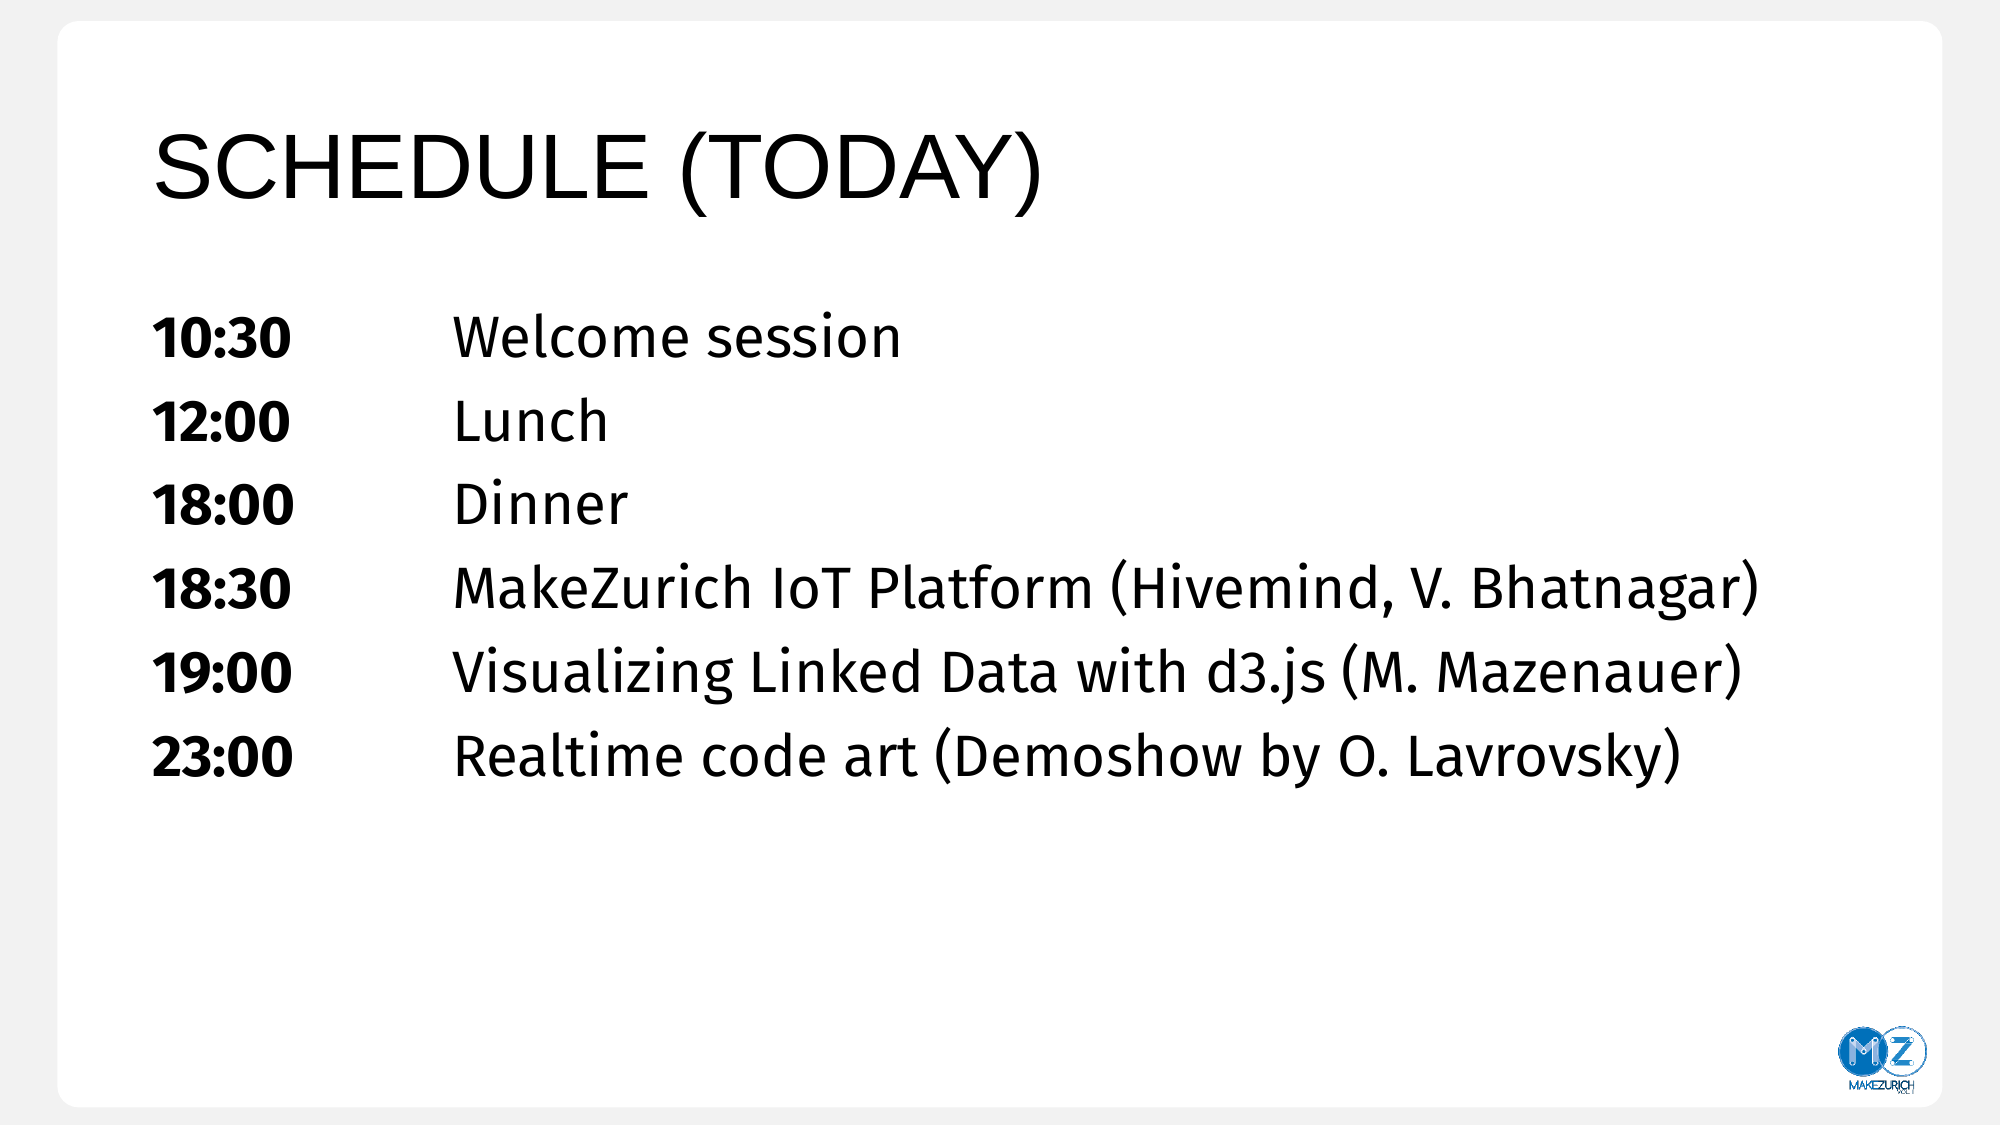

# Schedule (Today)
10:30 	Welcome session
12:00		Lunch
18:00		Dinner
18:30		MakeZurich IoT Platform (Hivemind, V. Bhatnagar)
19:00		Visualizing Linked Data with d3.js (M. Mazenauer)
23:00		Realtime code art (Demoshow by O. Lavrovsky)